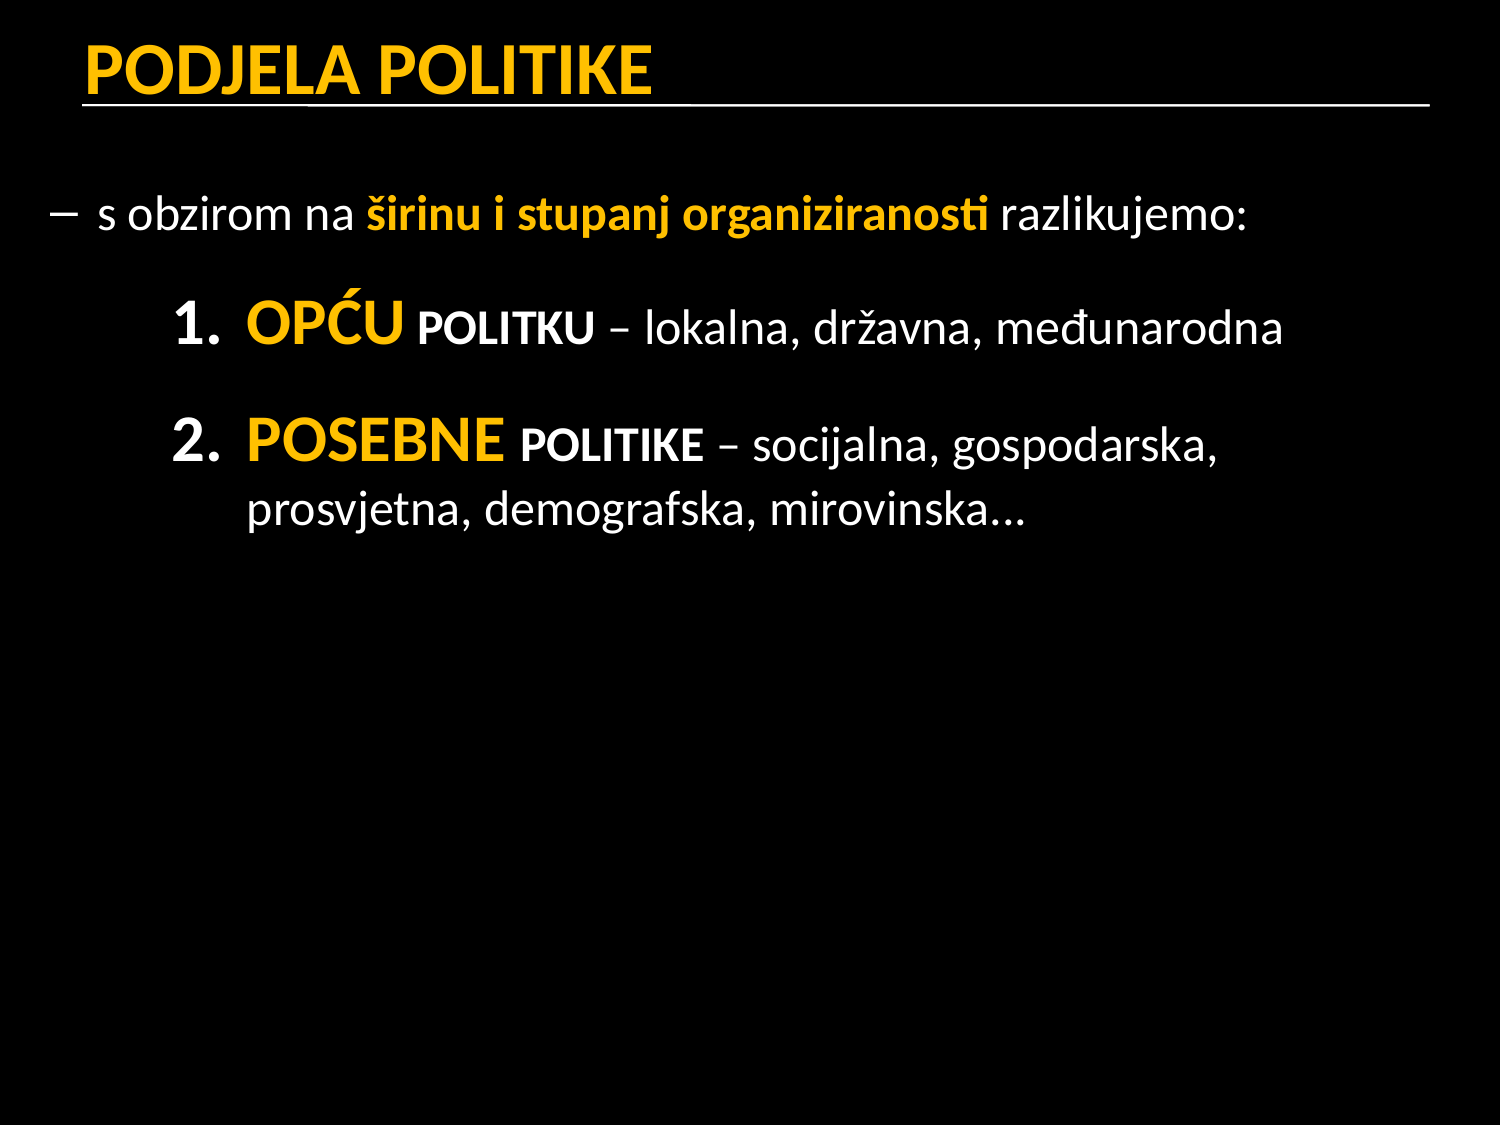

# PODJELA POLITIKE
s obzirom na širinu i stupanj organiziranosti razlikujemo:
OPĆU POLITKU – lokalna, državna, međunarodna
POSEBNE POLITIKE – socijalna, gospodarska, prosvjetna, demografska, mirovinska...